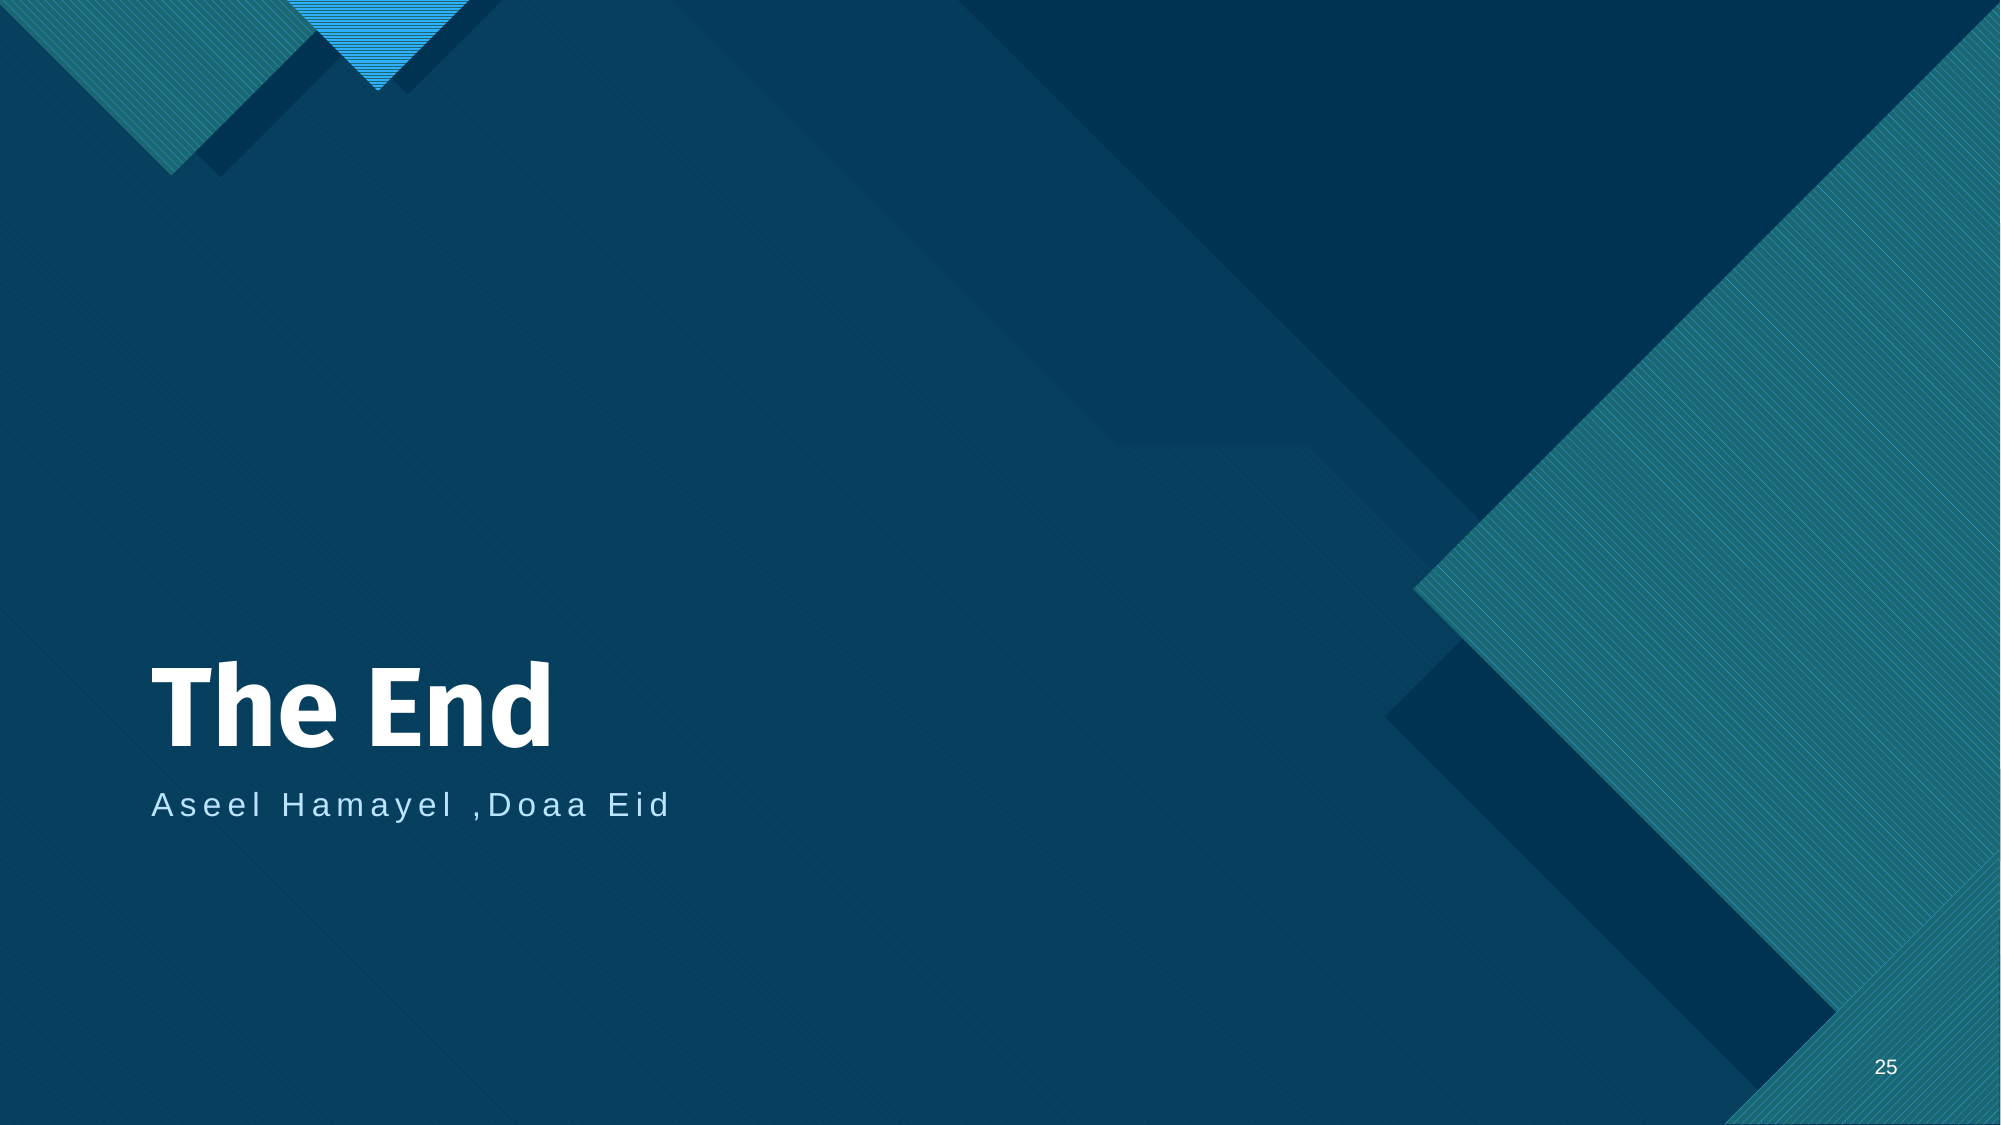

# The End
Aseel Hamayel ,Doaa Eid
25